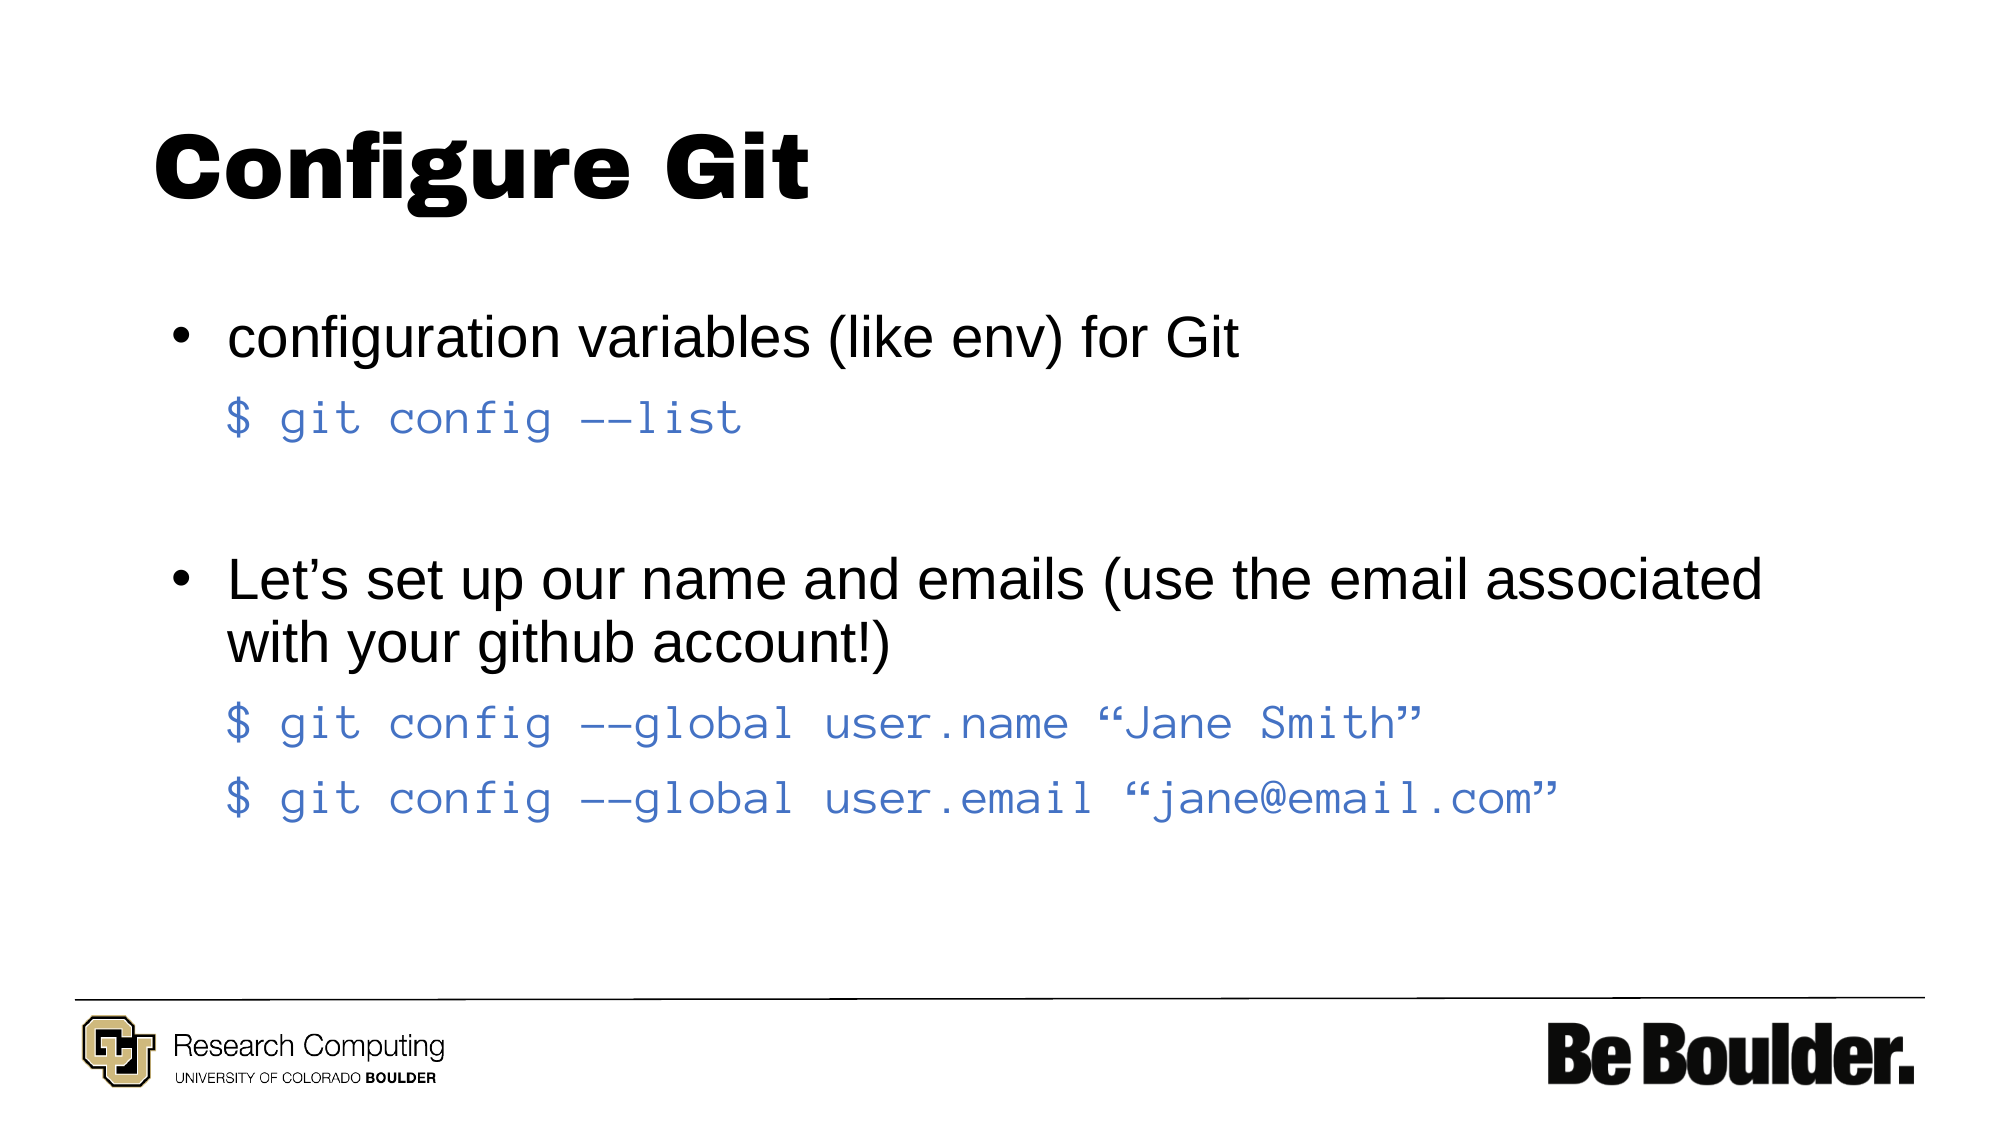

# Configure Git
configuration variables (like env) for Git
$ git config --list

Let’s set up our name and emails (use the email associated with your github account!)
$ git config --global user.name “Jane Smith”
$ git config --global user.email “jane@email.com”